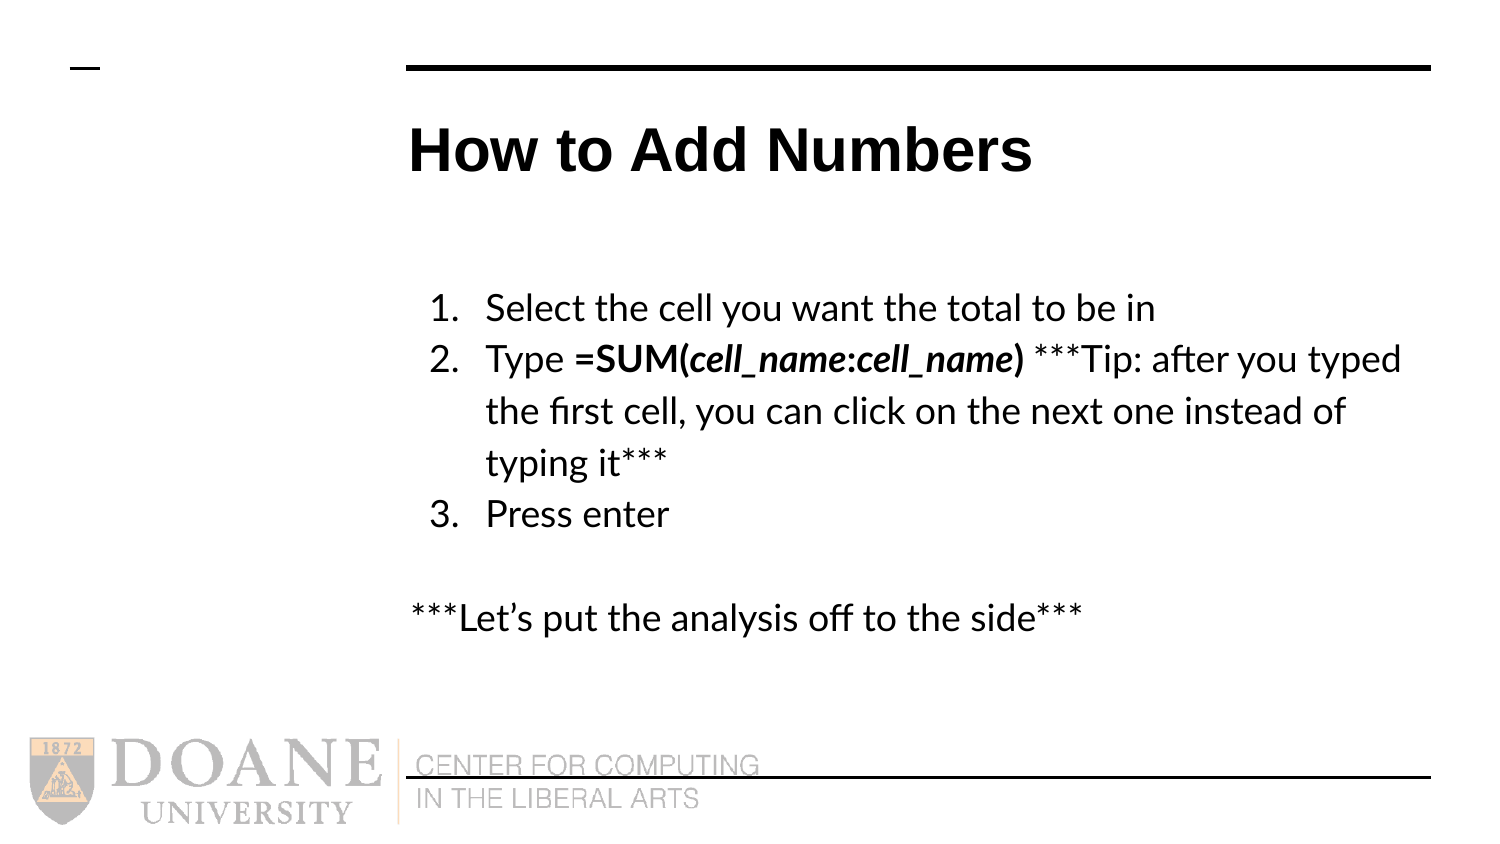

# How to Add Numbers
Select the cell you want the total to be in
Type =SUM(cell_name:cell_name) ***Tip: after you typed the first cell, you can click on the next one instead of typing it***
Press enter

***Let’s put the analysis off to the side***